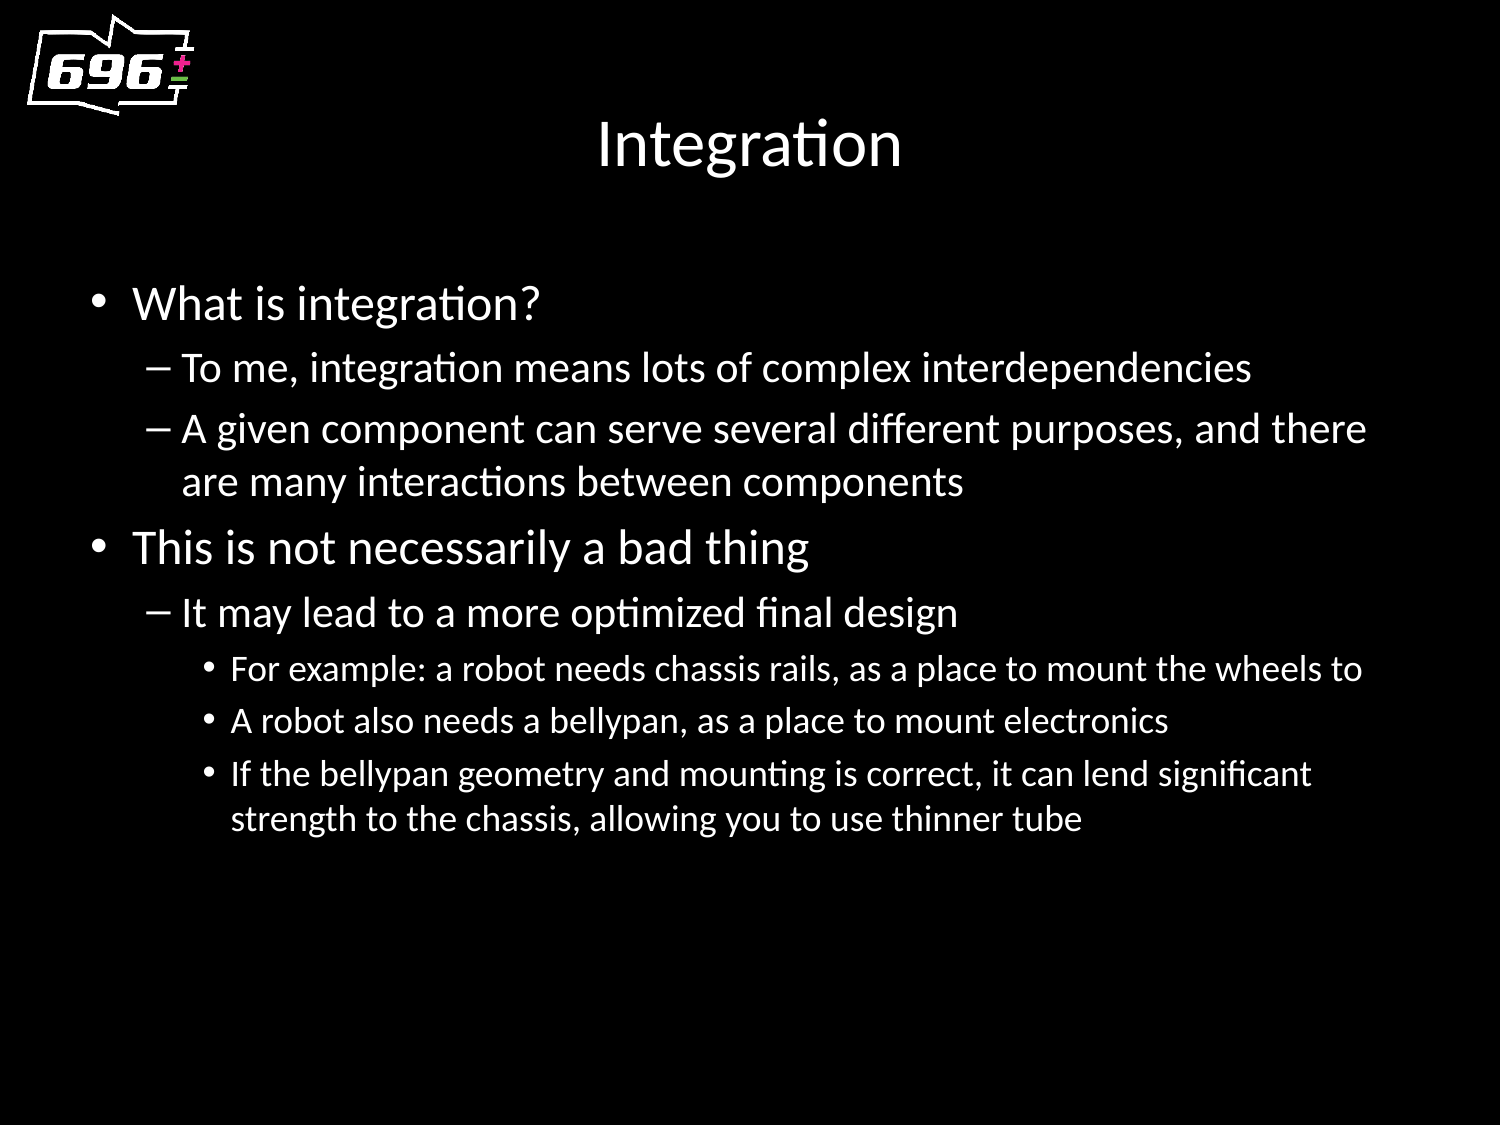

# Integration
What is integration?
To me, integration means lots of complex interdependencies
A given component can serve several different purposes, and there are many interactions between components
This is not necessarily a bad thing
It may lead to a more optimized final design
For example: a robot needs chassis rails, as a place to mount the wheels to
A robot also needs a bellypan, as a place to mount electronics
If the bellypan geometry and mounting is correct, it can lend significant strength to the chassis, allowing you to use thinner tube